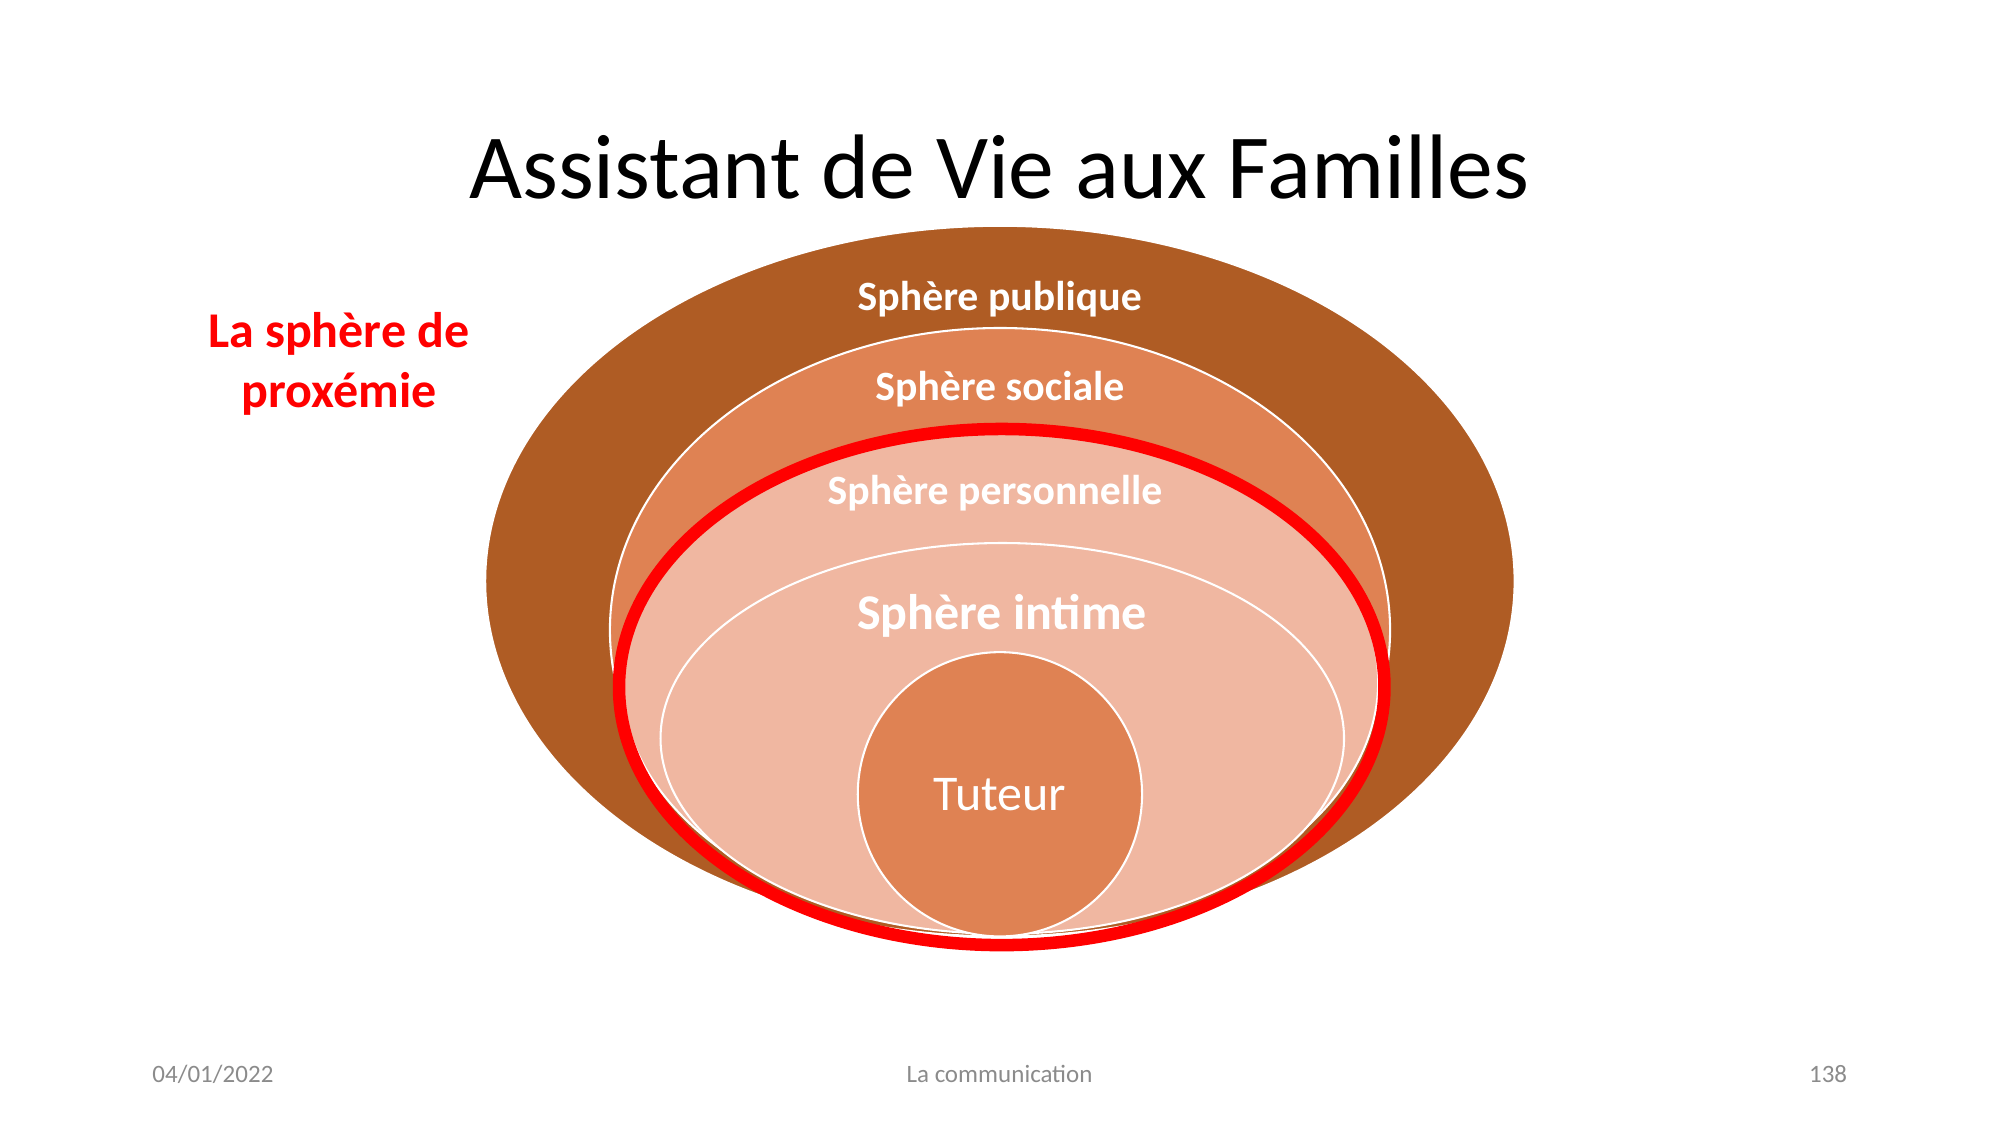

# Assistant de Vie aux Familles
La sphère de proxémie
Sphère publique
Sphère sociale

Sphère personnelle

Sphère intime
Tuteur

04/01/2022
La communication
138